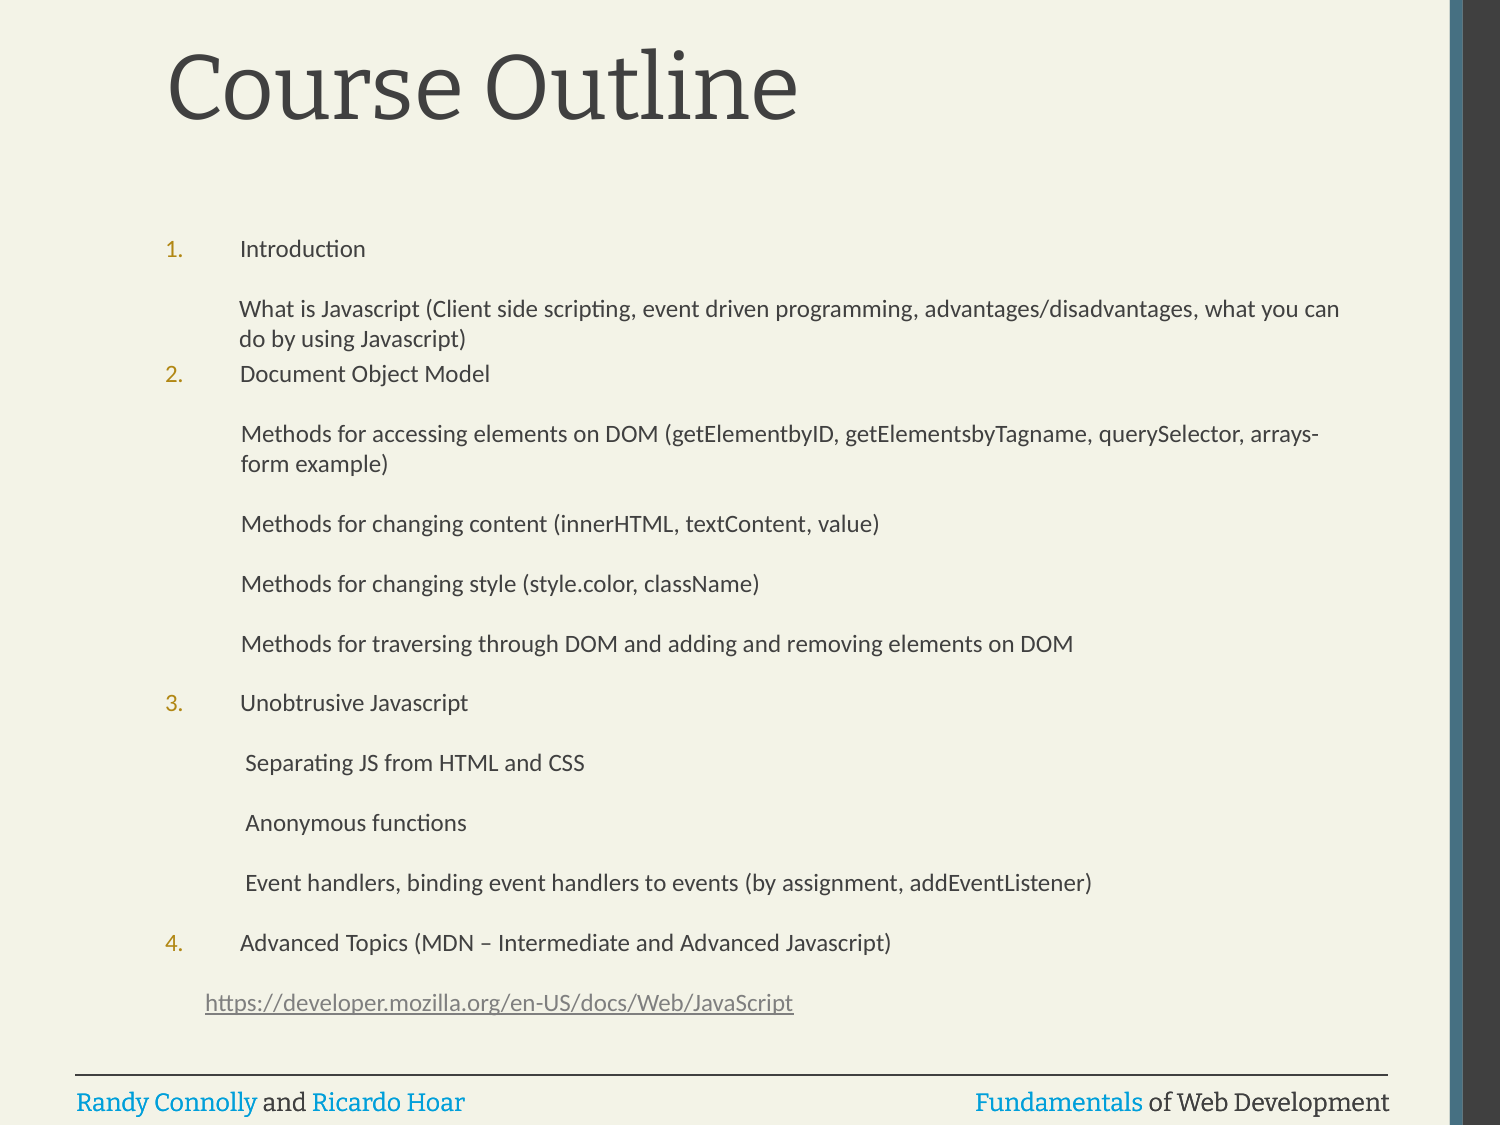

# Course Outline
Introduction
What is Javascript (Client side scripting, event driven programming, advantages/disadvantages, what you can do by using Javascript)
Document Object Model
Methods for accessing elements on DOM (getElementbyID, getElementsbyTagname, querySelector, arrays-form example)
Methods for changing content (innerHTML, textContent, value)
Methods for changing style (style.color, className)
Methods for traversing through DOM and adding and removing elements on DOM
Unobtrusive Javascript
              Separating JS from HTML and CSS
              Anonymous functions
              Event handlers, binding event handlers to events (by assignment, addEventListener)
Advanced Topics (MDN – Intermediate and Advanced Javascript)
       https://developer.mozilla.org/en-US/docs/Web/JavaScript